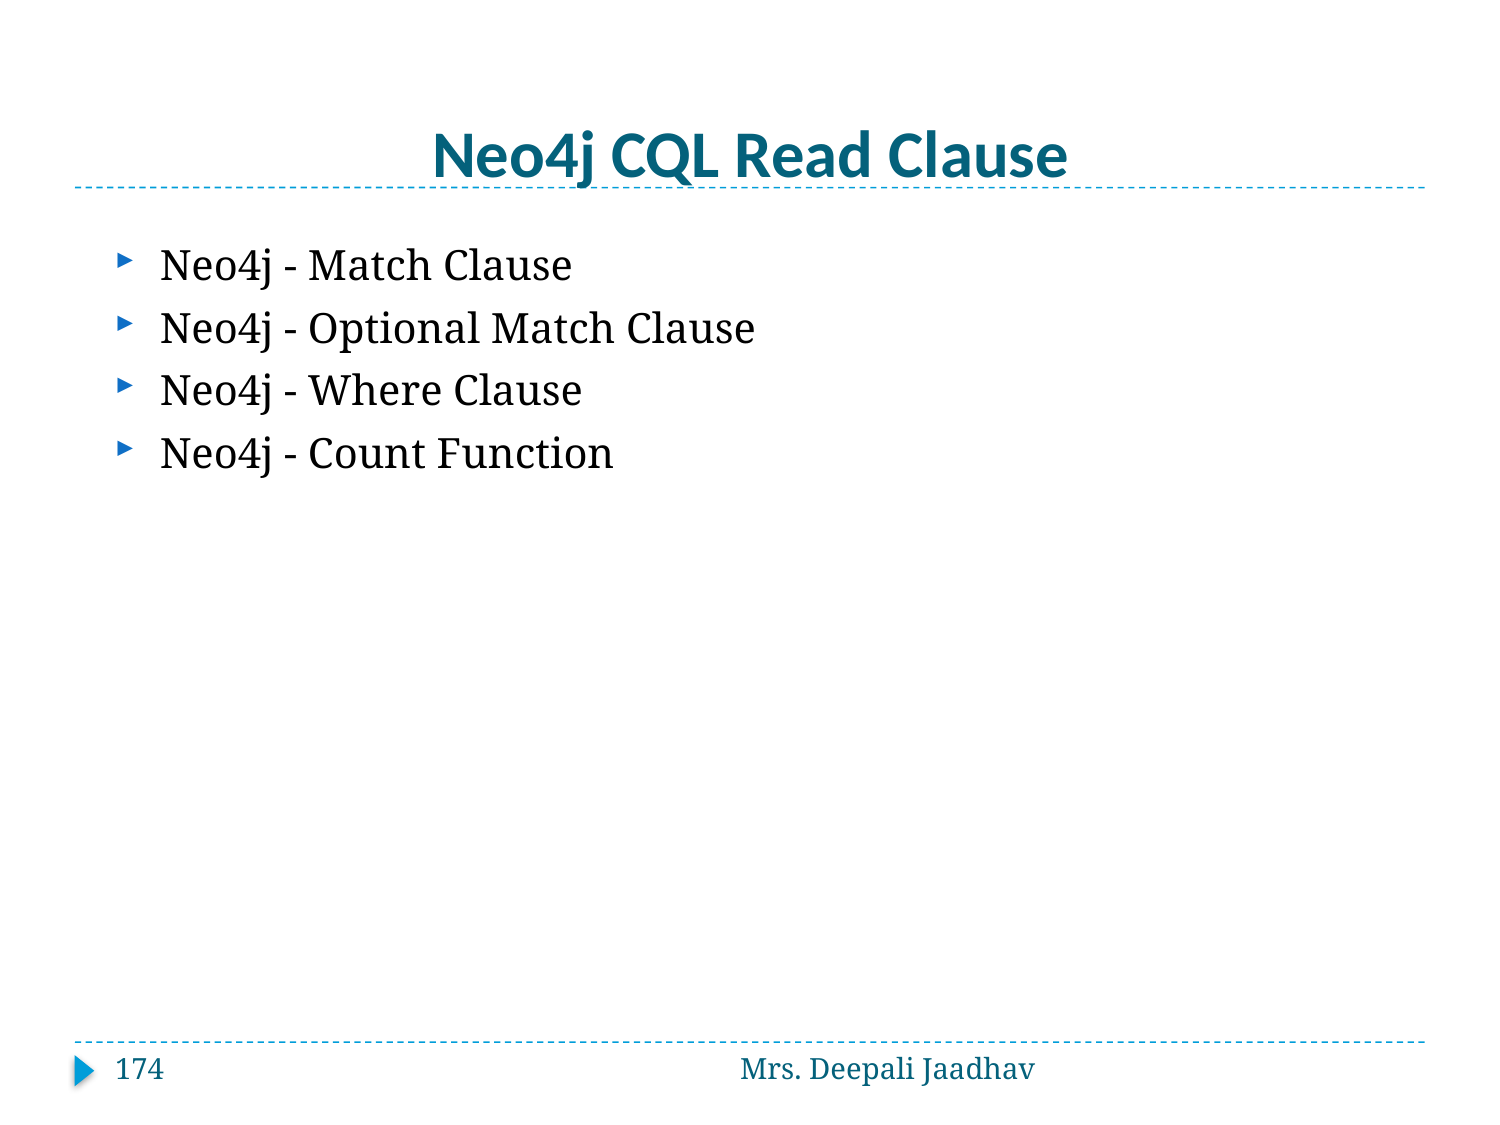

# Neo4j CQL Read Clause
Neo4j - Match Clause
Neo4j - Optional Match Clause
Neo4j - Where Clause
Neo4j - Count Function

174
Mrs. Deepali Jaadhav